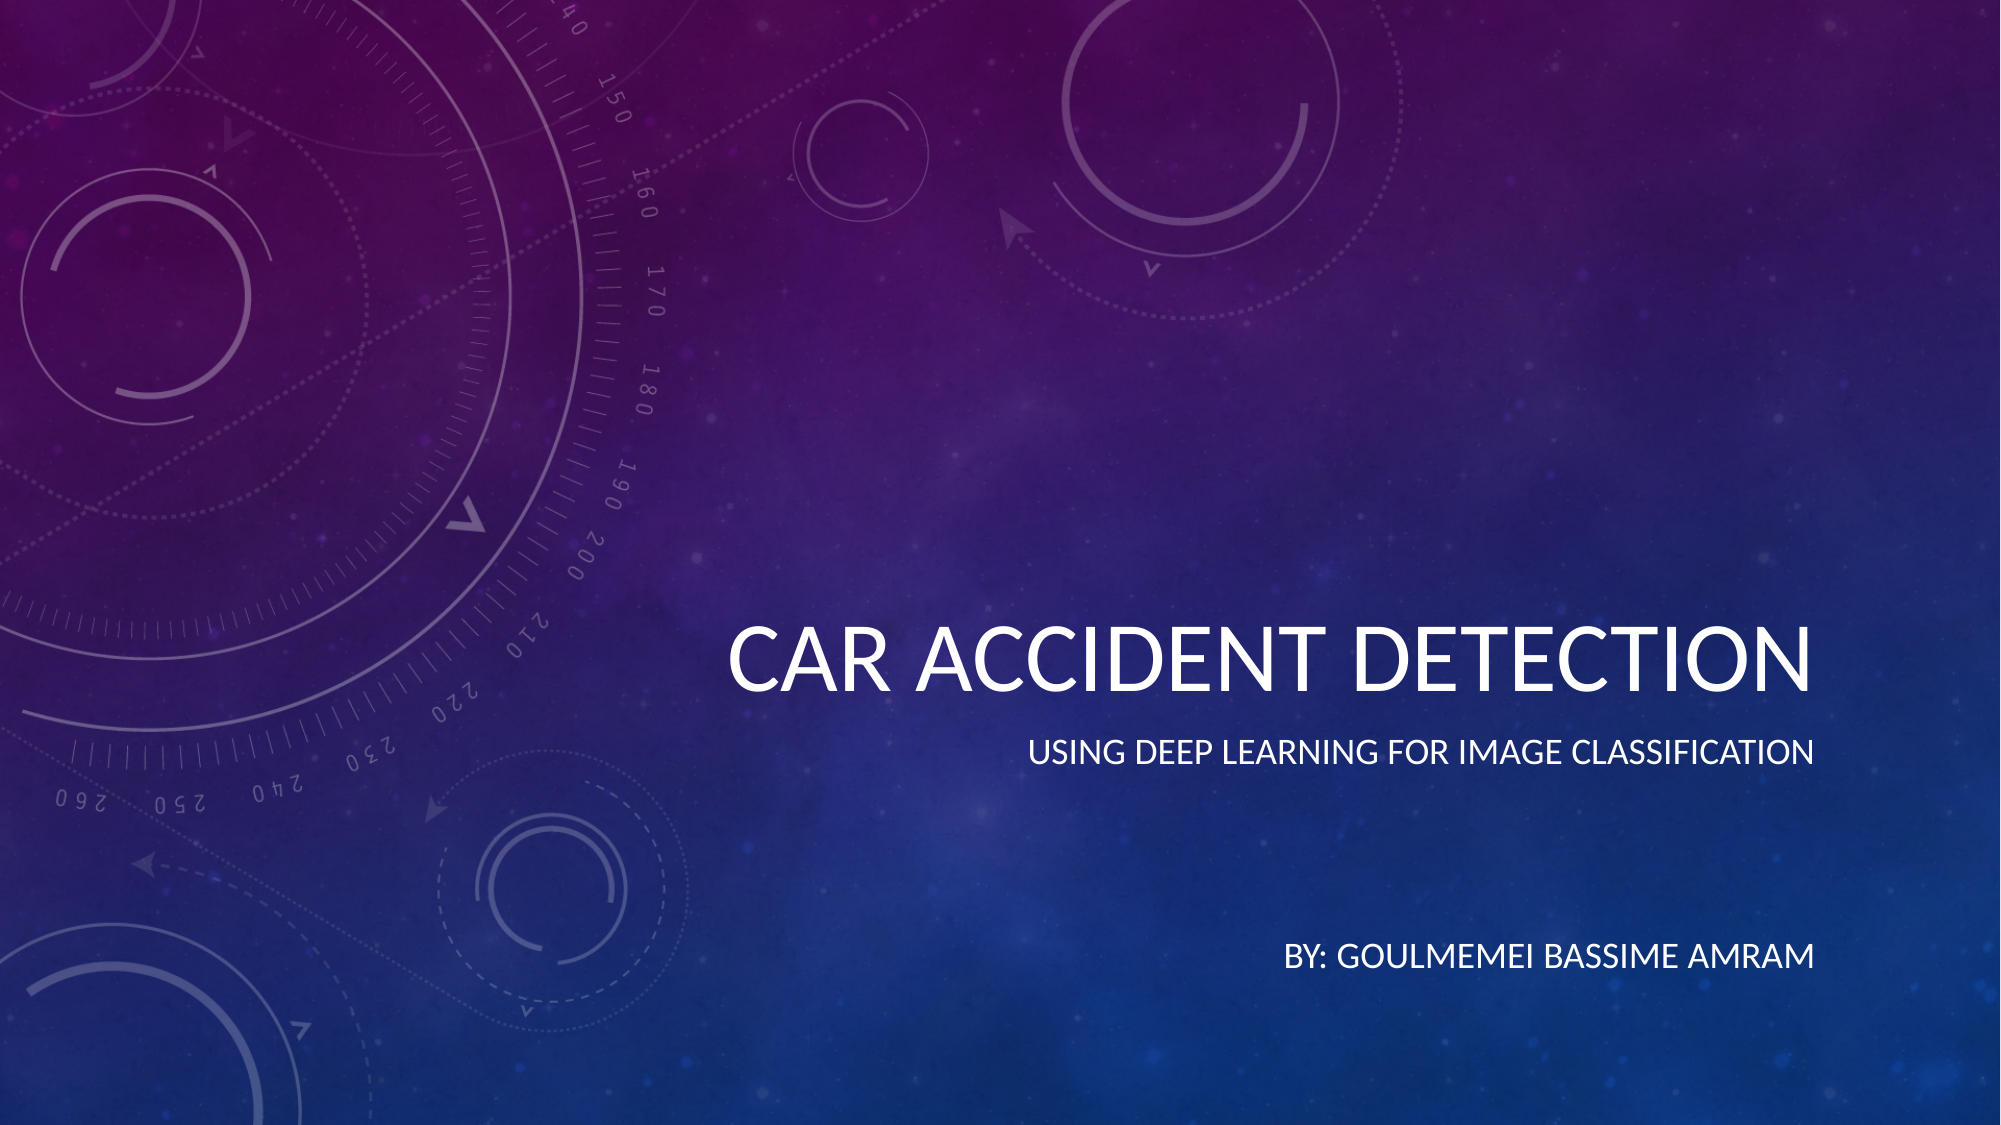

# Car accident detection
Using deep learning for image classification
By: Goulmemei BASSIME AMRAM